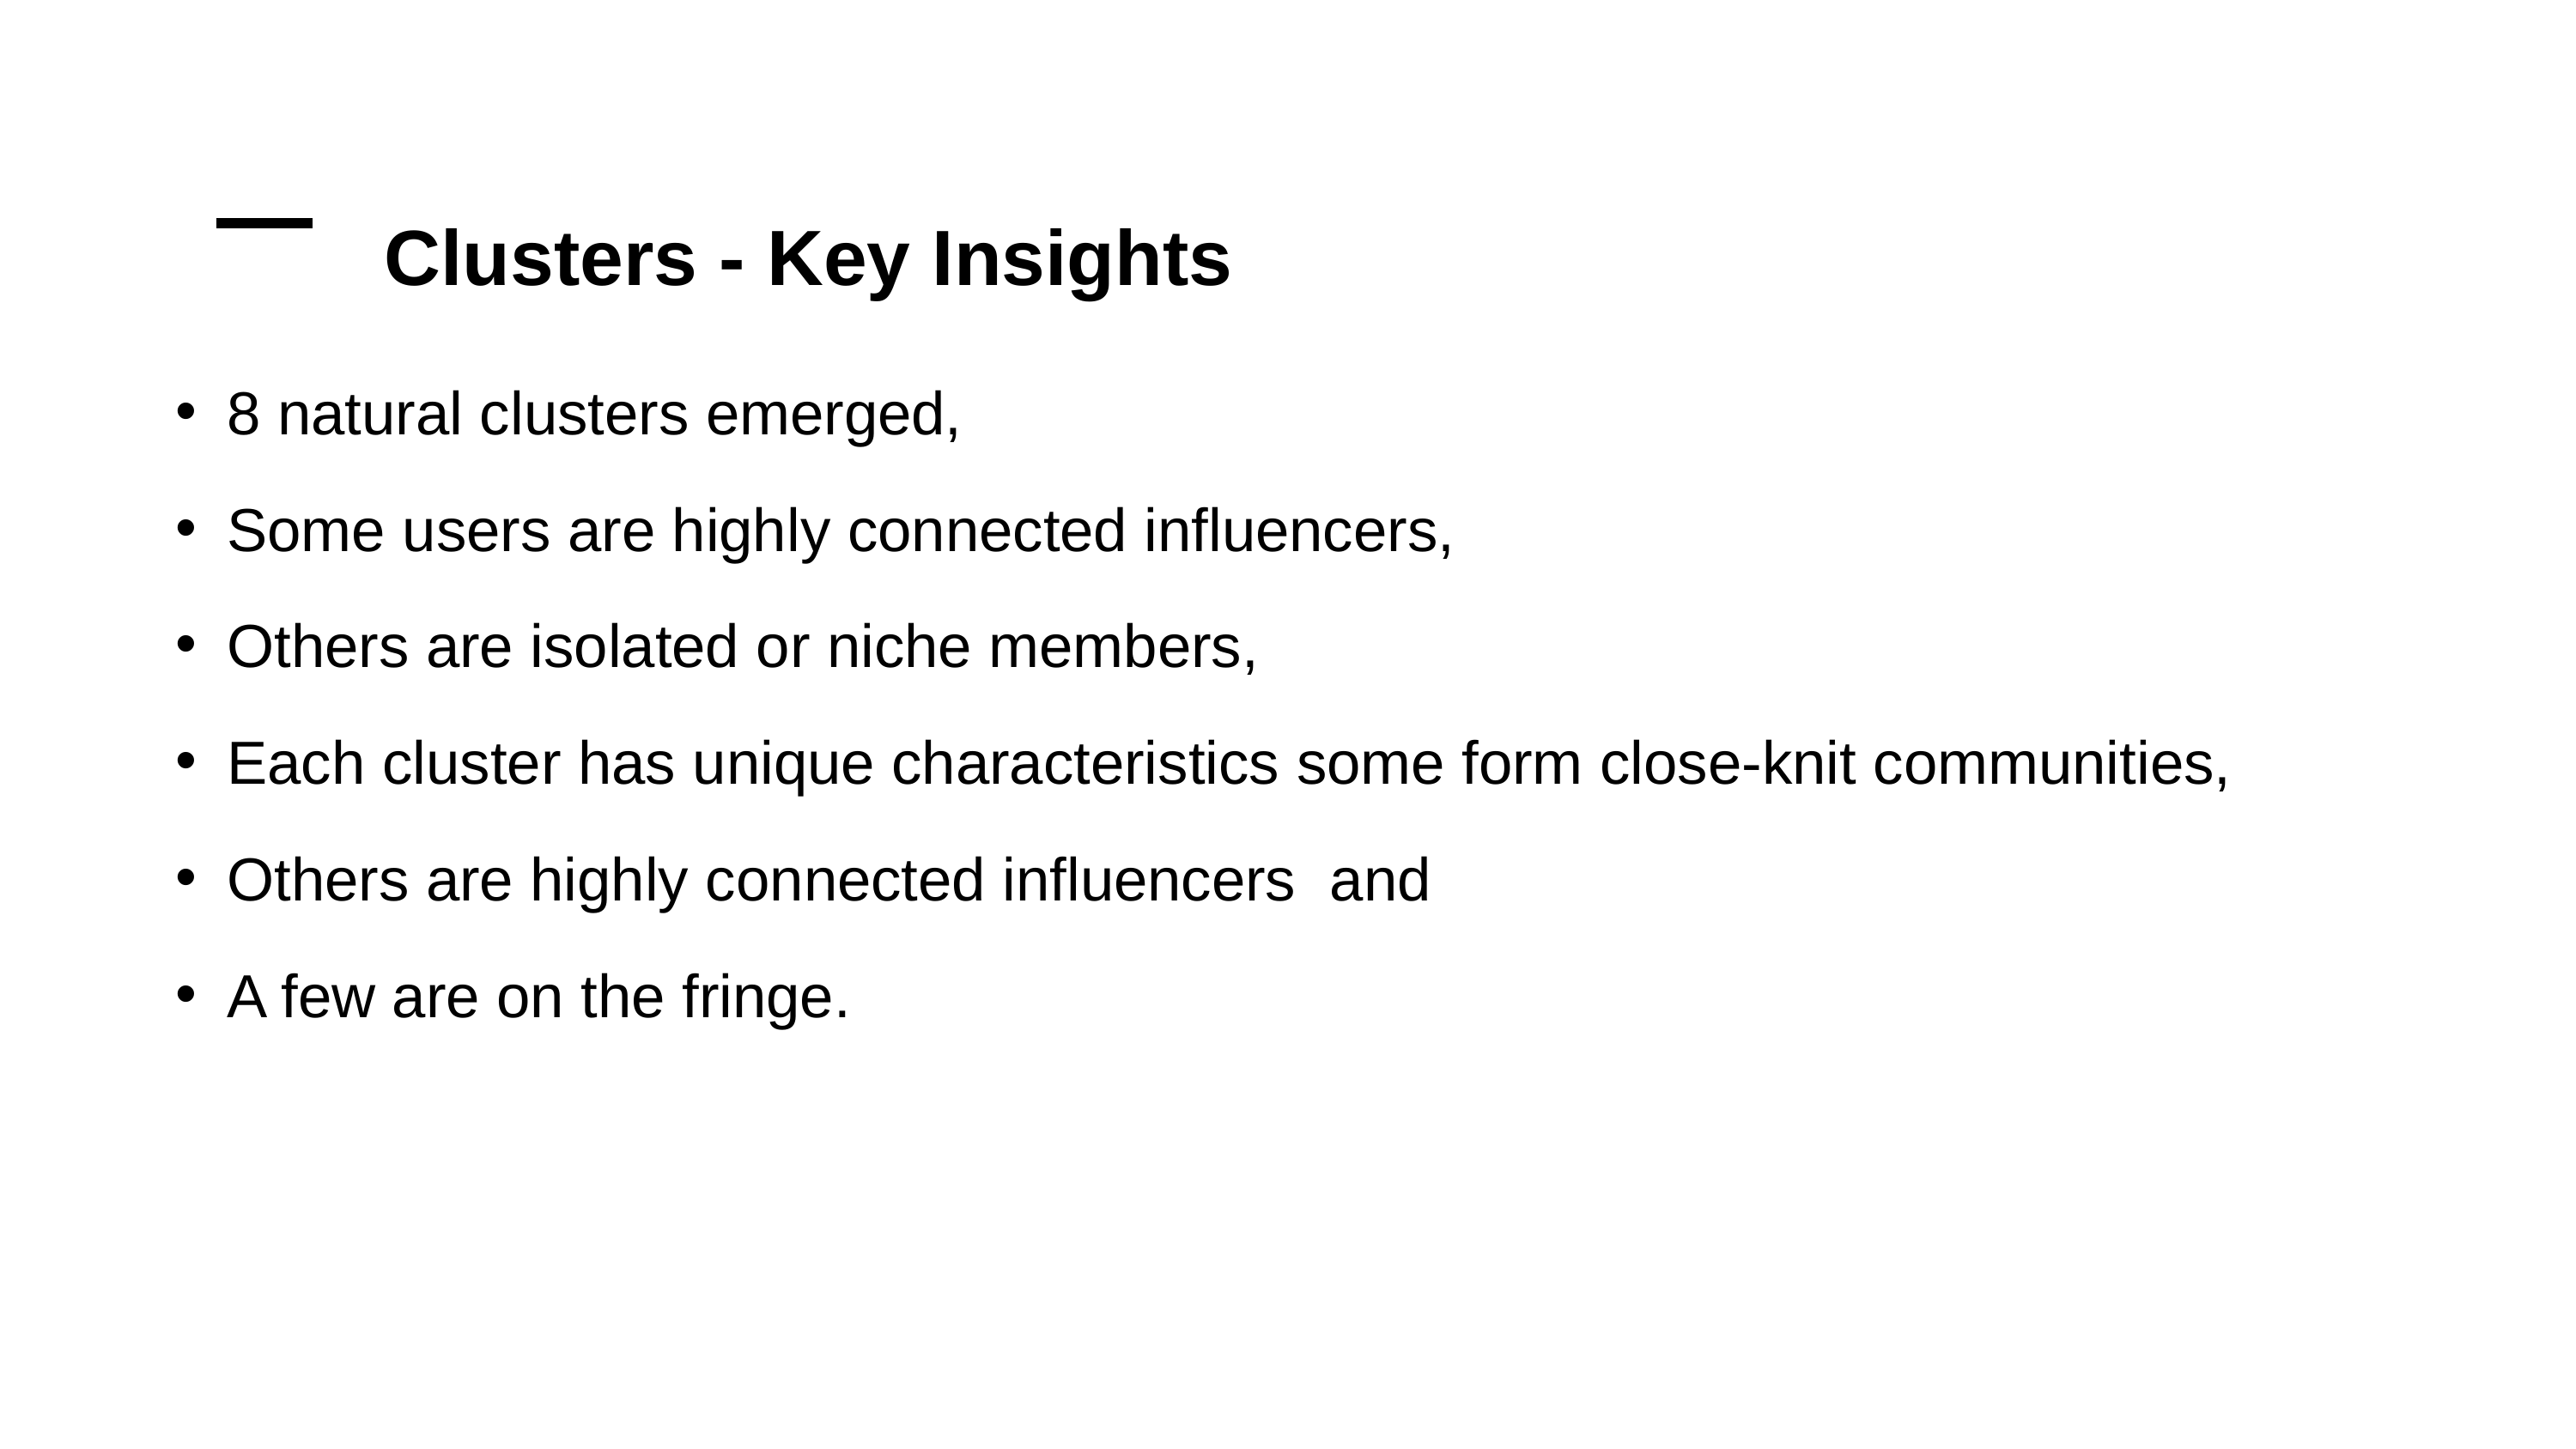

Clusters - Key Insights
8 natural clusters emerged,
Some users are highly connected influencers,
Others are isolated or niche members,
Each cluster has unique characteristics some form close-knit communities,
Others are highly connected influencers  and
A few are on the fringe.